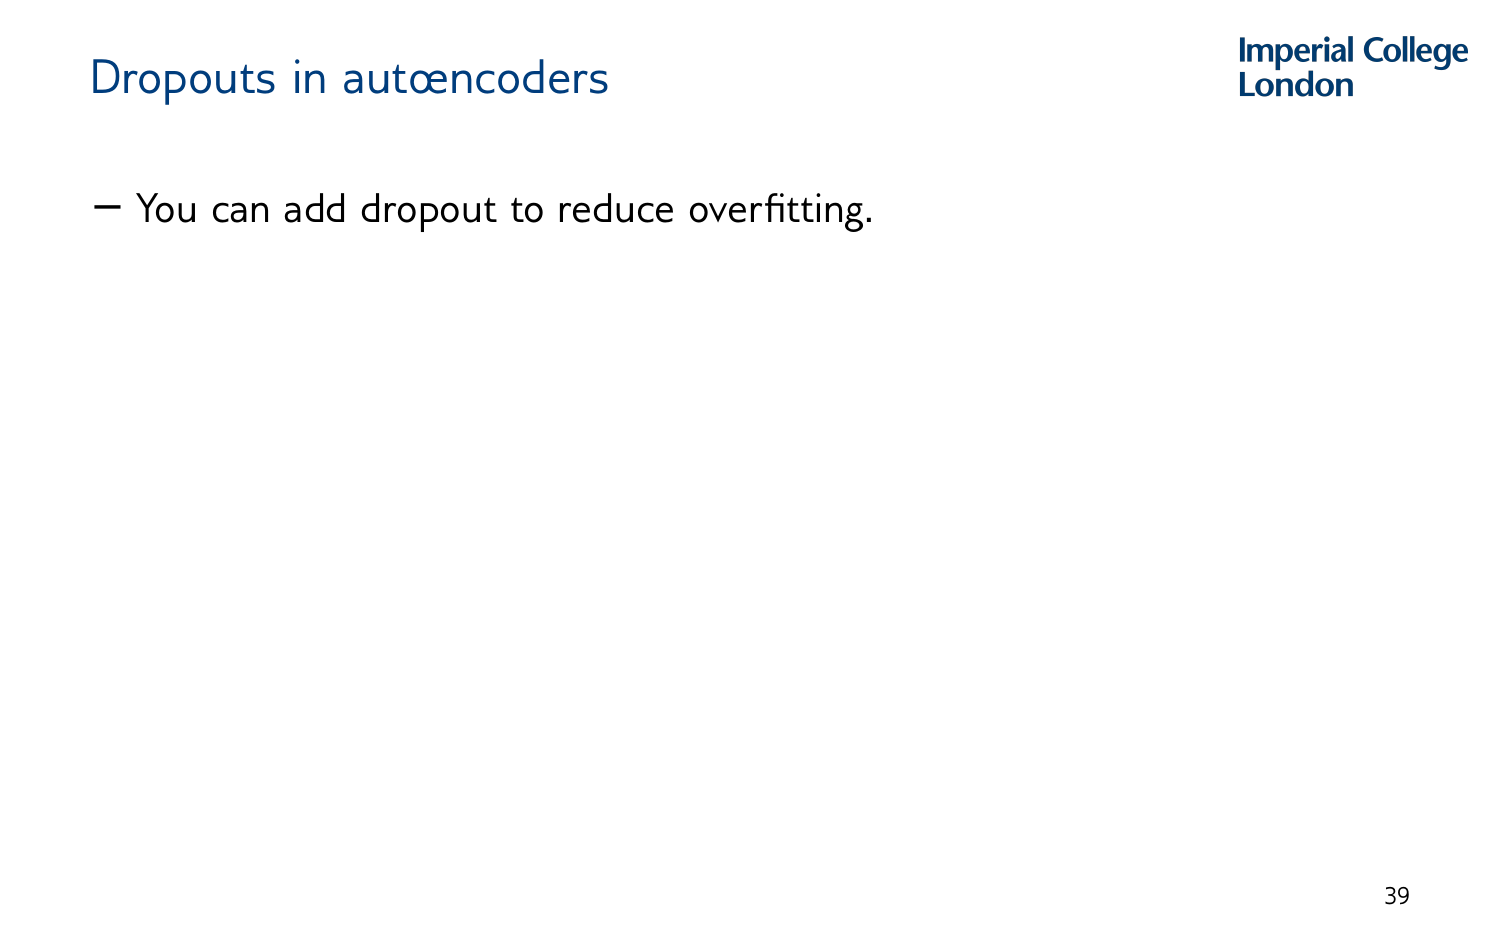

# Dropouts in autoencoders
You can add dropout to reduce overfitting.
39